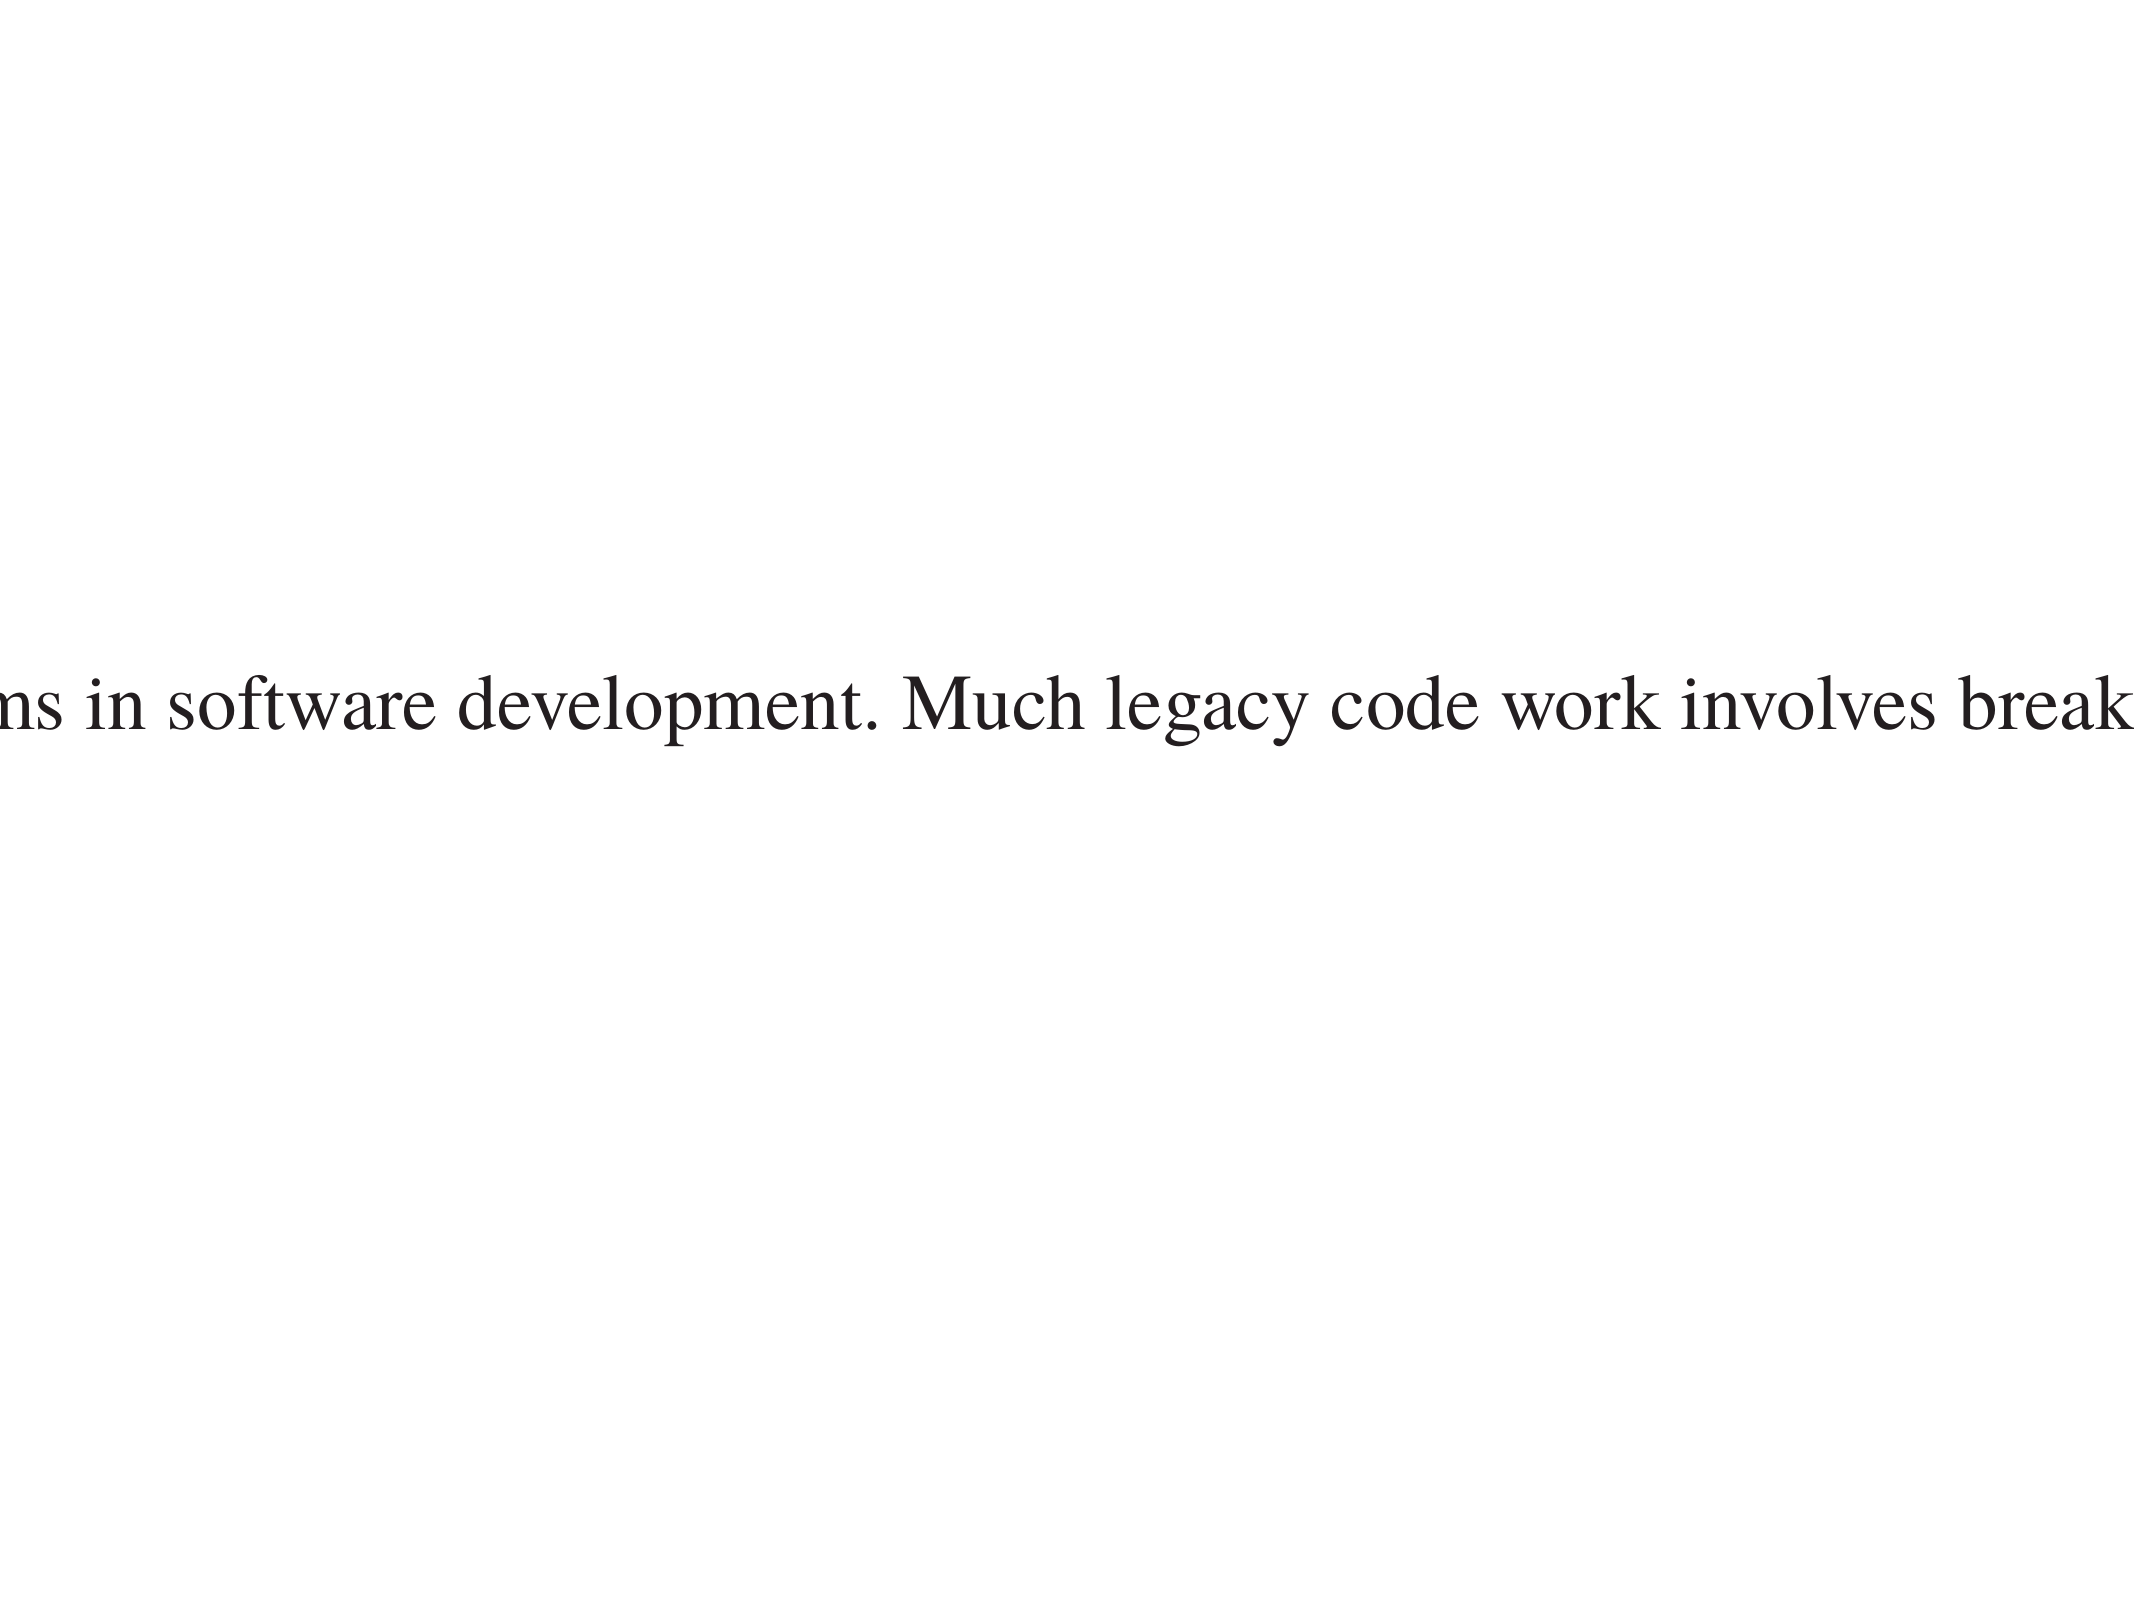

Dependency is one of the most critical problems in software development. Much legacy code work involves breaking dependencies so that change can be easier.
10